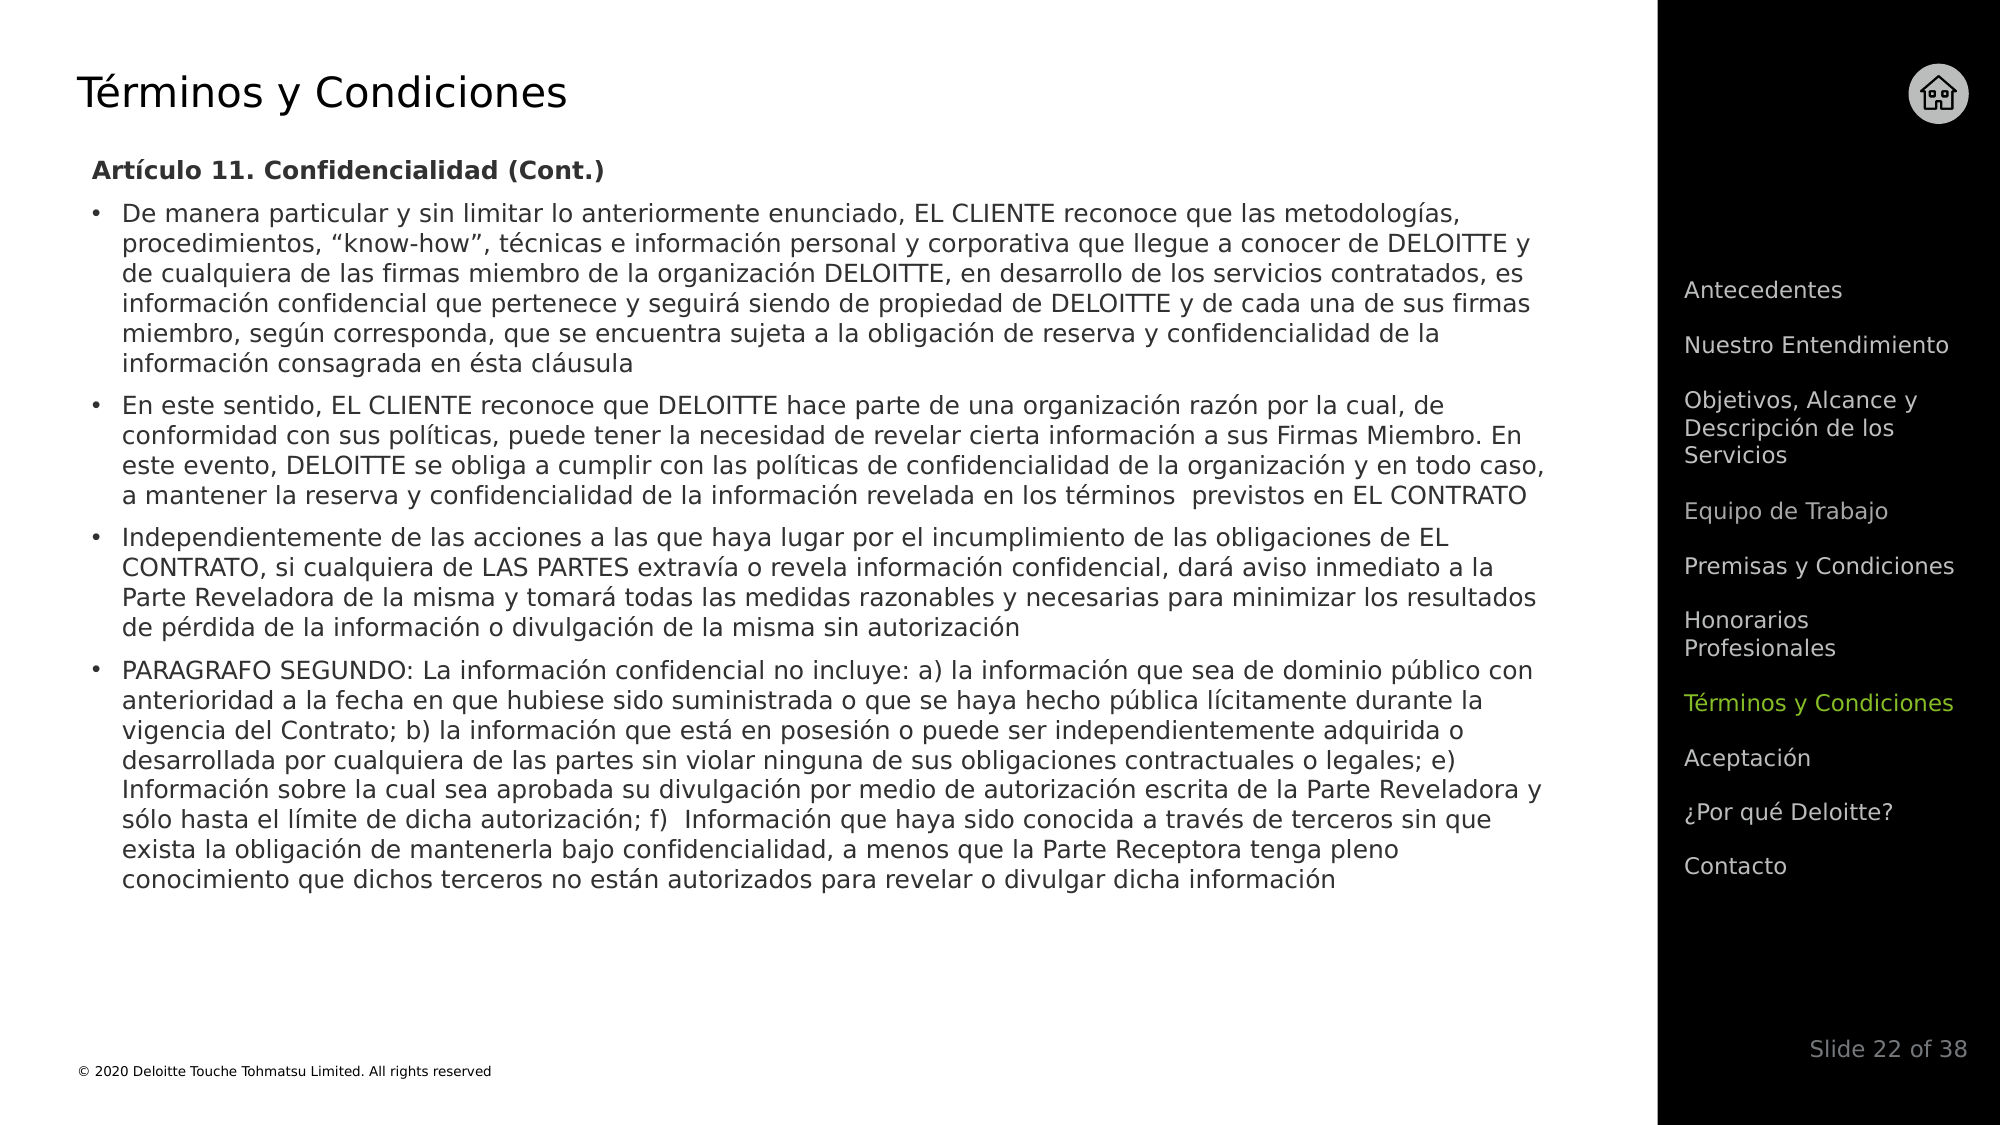

# Términos y Condiciones

Artículo 11. Confidencialidad (Cont.)
De manera particular y sin limitar lo anteriormente enunciado, EL CLIENTE reconoce que las metodologías, procedimientos, “know-how”, técnicas e información personal y corporativa que llegue a conocer de DELOITTE y de cualquiera de las firmas miembro de la organización DELOITTE, en desarrollo de los servicios contratados, es información confidencial que pertenece y seguirá siendo de propiedad de DELOITTE y de cada una de sus firmas miembro, según corresponda, que se encuentra sujeta a la obligación de reserva y confidencialidad de la información consagrada en ésta cláusula
En este sentido, EL CLIENTE reconoce que DELOITTE hace parte de una organización razón por la cual, de conformidad con sus políticas, puede tener la necesidad de revelar cierta información a sus Firmas Miembro. En este evento, DELOITTE se obliga a cumplir con las políticas de confidencialidad de la organización y en todo caso, a mantener la reserva y confidencialidad de la información revelada en los términos  previstos en EL CONTRATO
Independientemente de las acciones a las que haya lugar por el incumplimiento de las obligaciones de EL CONTRATO, si cualquiera de LAS PARTES extravía o revela información confidencial, dará aviso inmediato a la Parte Reveladora de la misma y tomará todas las medidas razonables y necesarias para minimizar los resultados de pérdida de la información o divulgación de la misma sin autorización
PARAGRAFO SEGUNDO: La información confidencial no incluye: a) la información que sea de dominio público con anterioridad a la fecha en que hubiese sido suministrada o que se haya hecho pública lícitamente durante la vigencia del Contrato; b) la información que está en posesión o puede ser independientemente adquirida o desarrollada por cualquiera de las partes sin violar ninguna de sus obligaciones contractuales o legales; e) Información sobre la cual sea aprobada su divulgación por medio de autorización escrita de la Parte Reveladora y sólo hasta el límite de dicha autorización; f)  Información que haya sido conocida a través de terceros sin que exista la obligación de mantenerla bajo confidencialidad, a menos que la Parte Receptora tenga pleno conocimiento que dichos terceros no están autorizados para revelar o divulgar dicha información

Antecedentes
Nuestro Entendimiento
Objetivos, Alcance y Descripción de los Servicios
Equipo de Trabajo
Premisas y Condiciones
Honorarios Profesionales
Términos y Condiciones
Aceptación
¿Por qué Deloitte?
Contacto